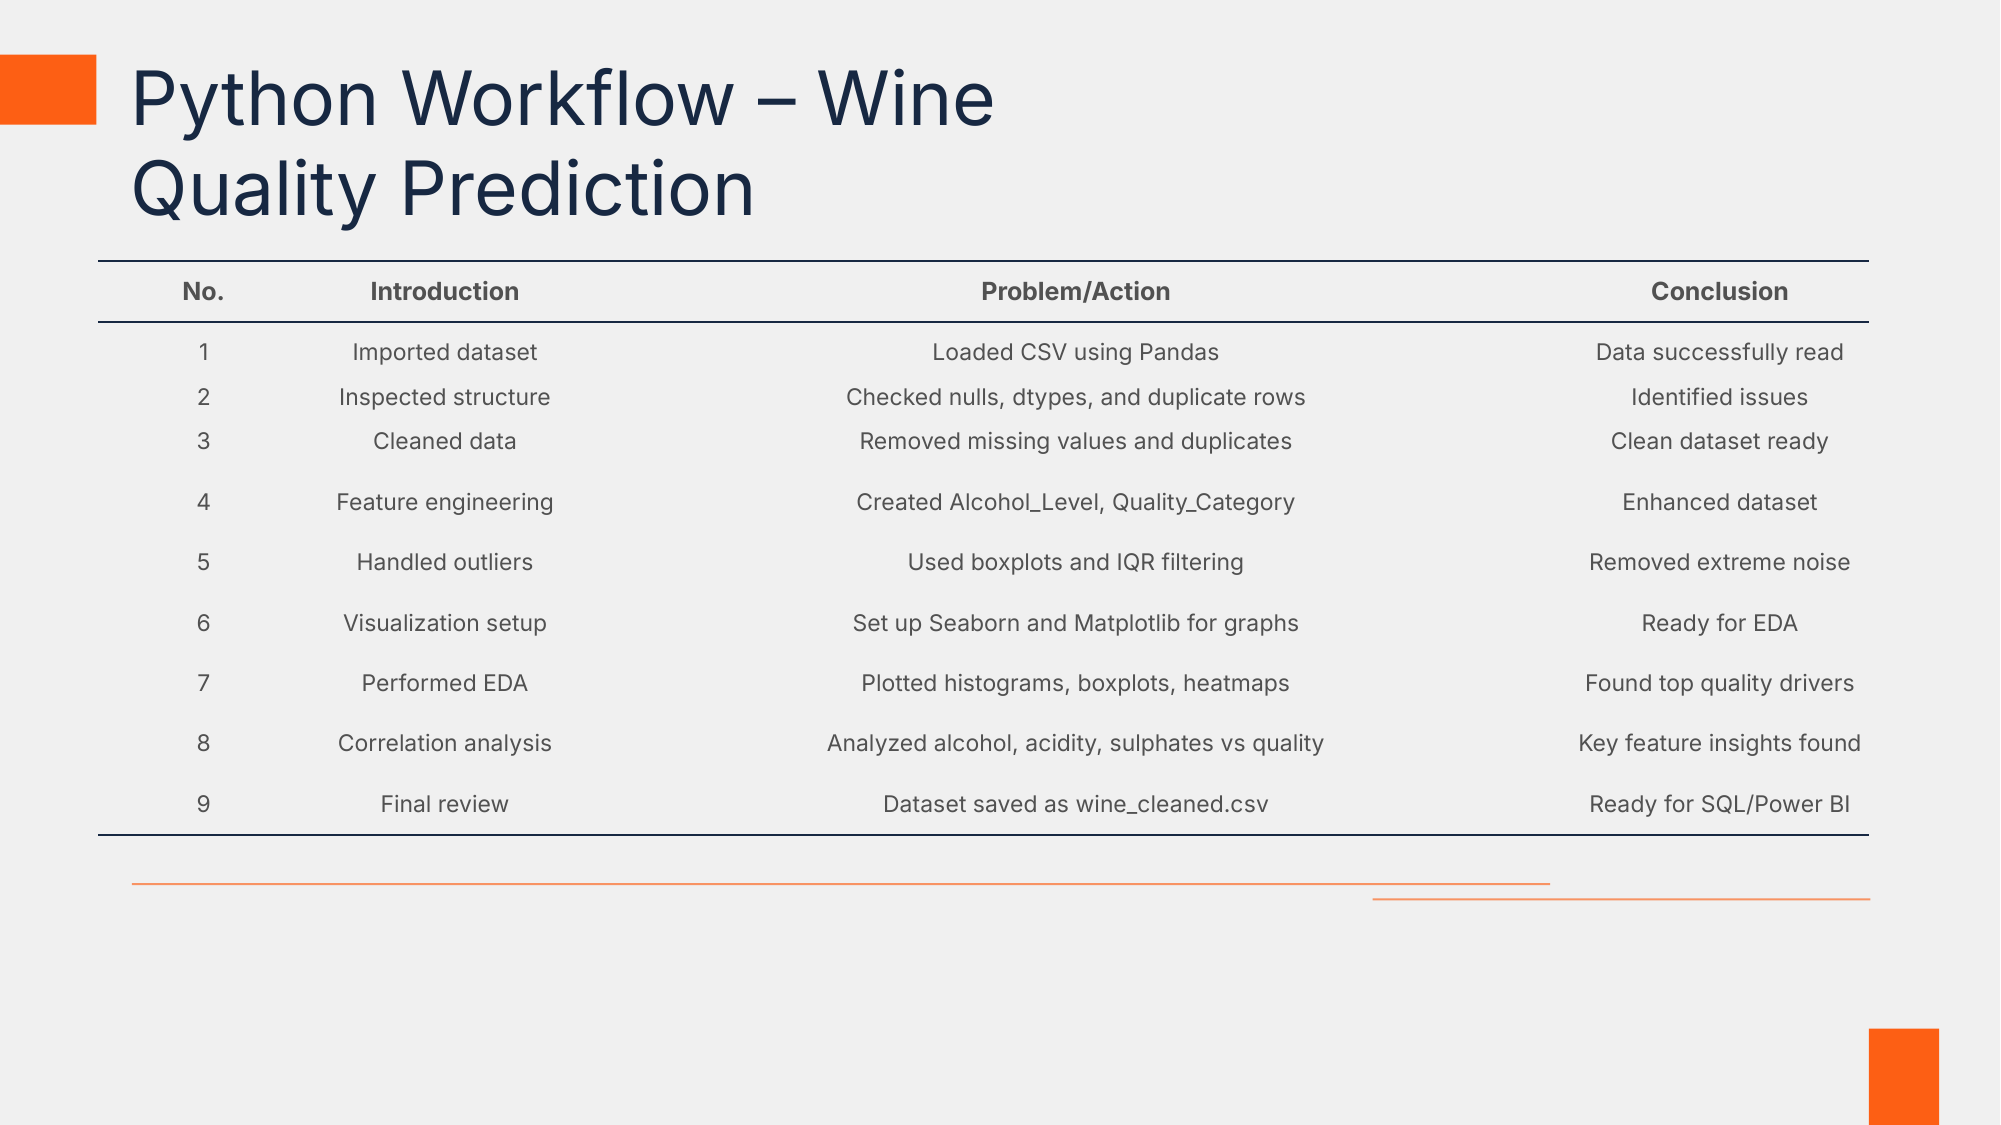

Python Workflow – Wine Quality Prediction

| No. | Introduction | Problem/Action | Conclusion |
| --- | --- | --- | --- |
| 1 | Imported dataset | Loaded CSV using Pandas | Data successfully read |
| 2 | Inspected structure | Checked nulls, dtypes, and duplicate rows | Identified issues |
| 3 | Cleaned data | Removed missing values and duplicates | Clean dataset ready |
| 4 | Feature engineering | Created Alcohol\_Level, Quality\_Category | Enhanced dataset |
| 5 | Handled outliers | Used boxplots and IQR filtering | Removed extreme noise |
| 6 | Visualization setup | Set up Seaborn and Matplotlib for graphs | Ready for EDA |
| 7 | Performed EDA | Plotted histograms, boxplots, heatmaps | Found top quality drivers |
| 8 | Correlation analysis | Analyzed alcohol, acidity, sulphates vs quality | Key feature insights found |
| 9 | Final review | Dataset saved as wine\_cleaned.csv | Ready for SQL/Power BI |